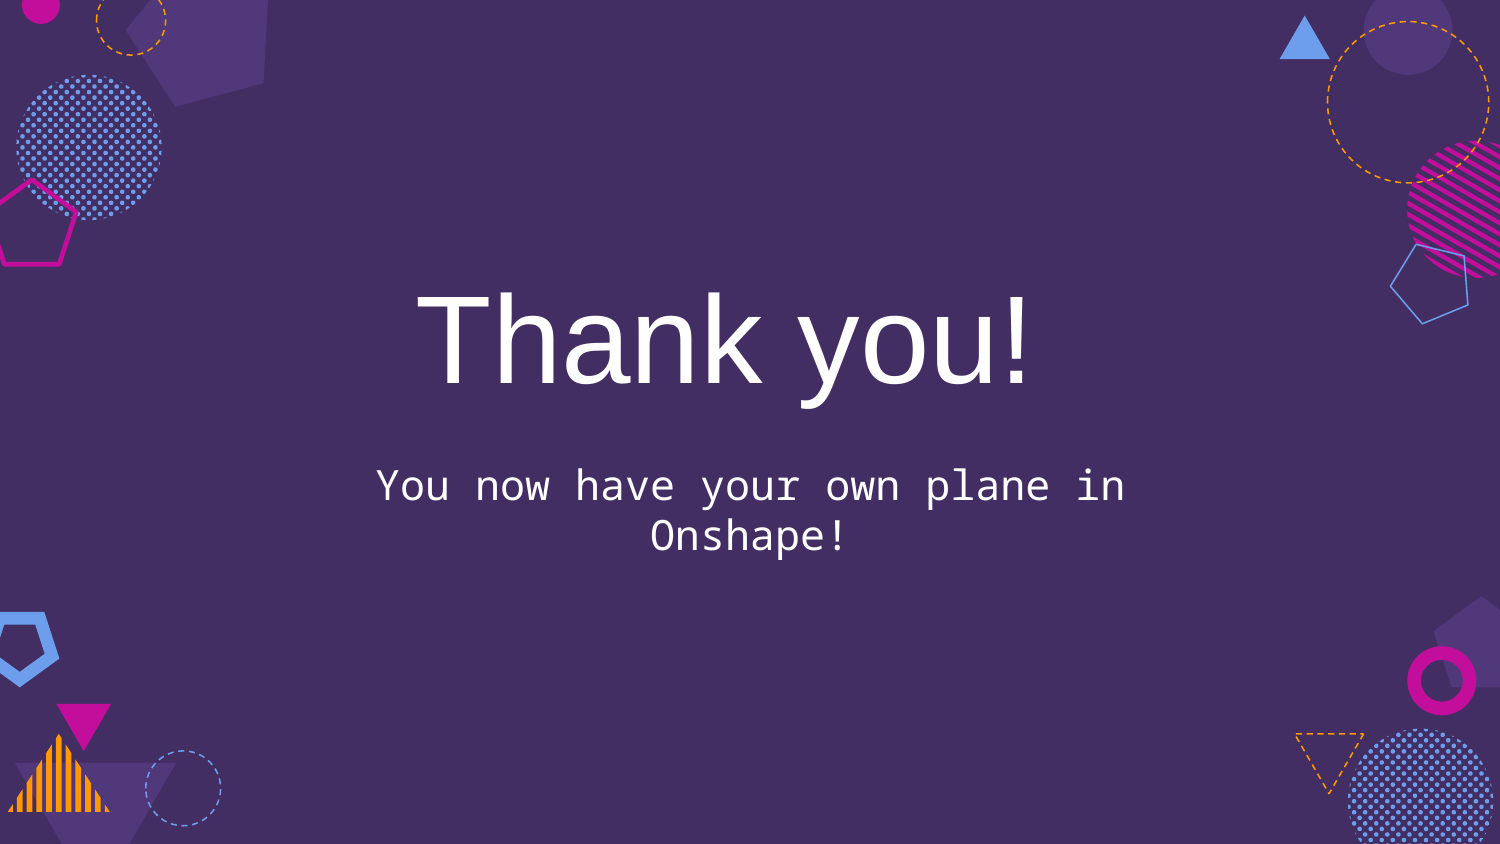

Thank you!

You now have your own plane in Onshape!